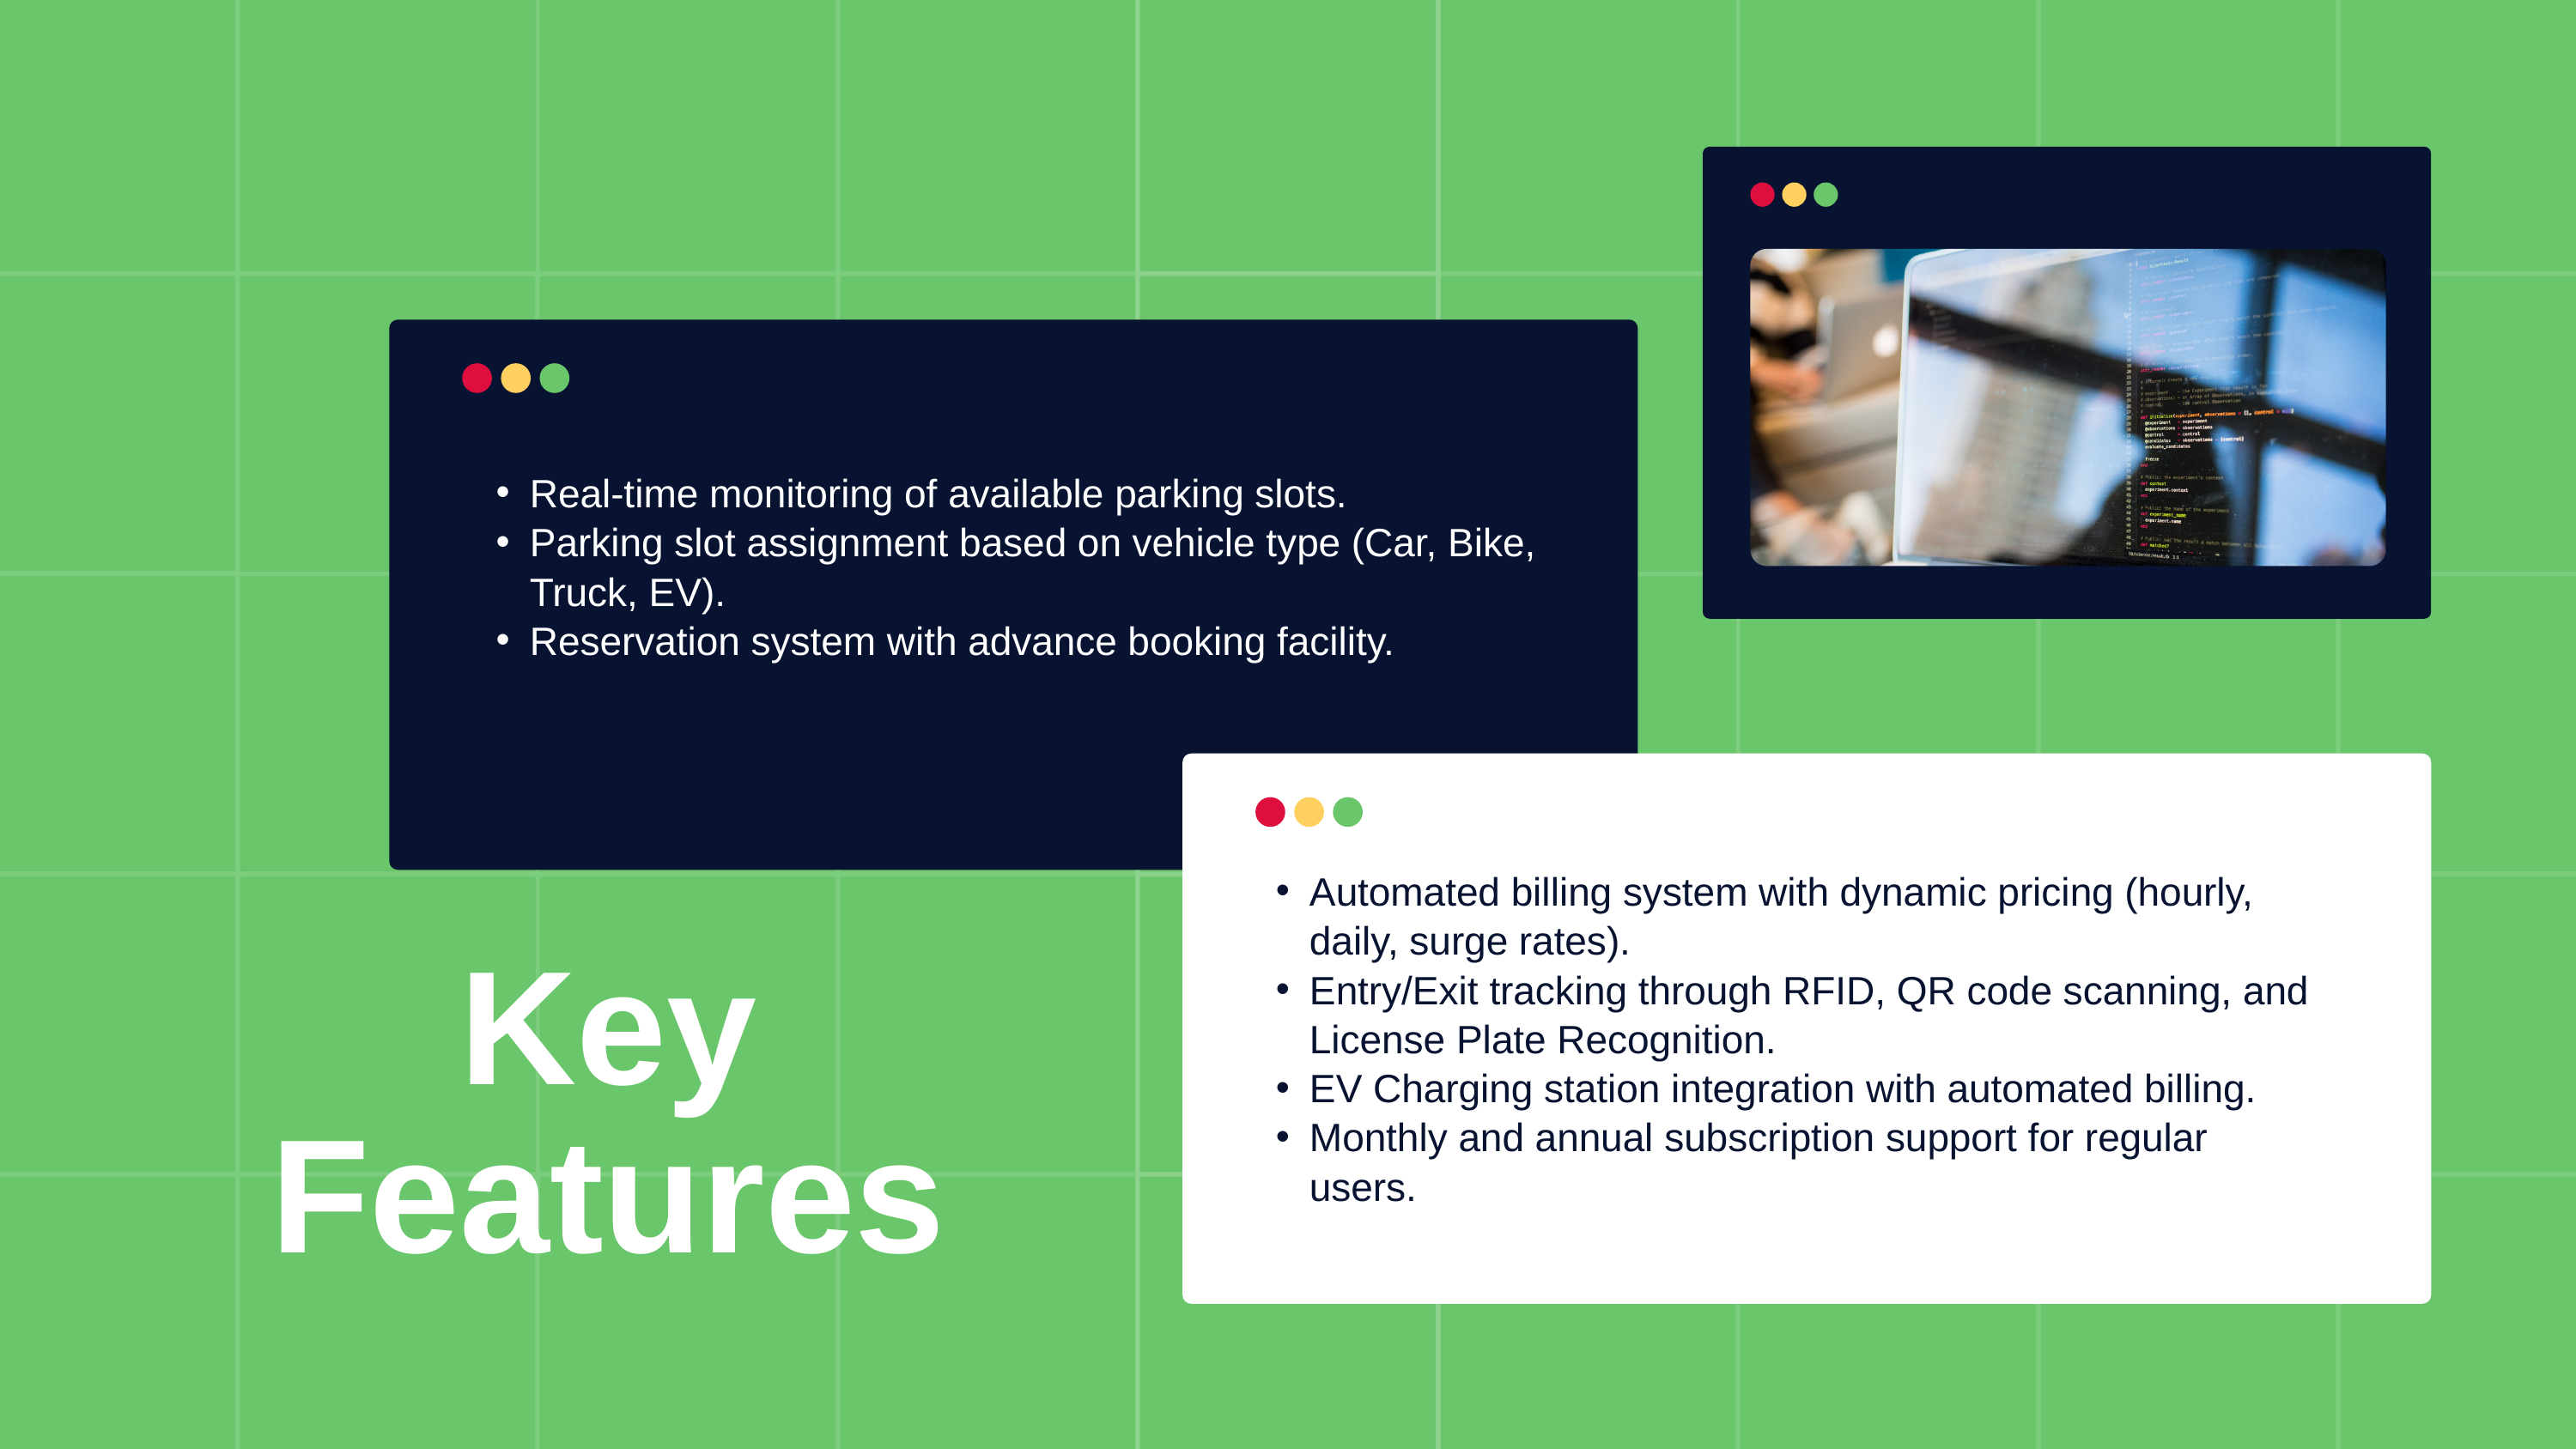

Real-time monitoring of available parking slots.
Parking slot assignment based on vehicle type (Car, Bike, Truck, EV).
Reservation system with advance booking facility.

Automated billing system with dynamic pricing (hourly, daily, surge rates).
Entry/Exit tracking through RFID, QR code scanning, and License Plate Recognition.
EV Charging station integration with automated billing.
Monthly and annual subscription support for regular users.

Key Features